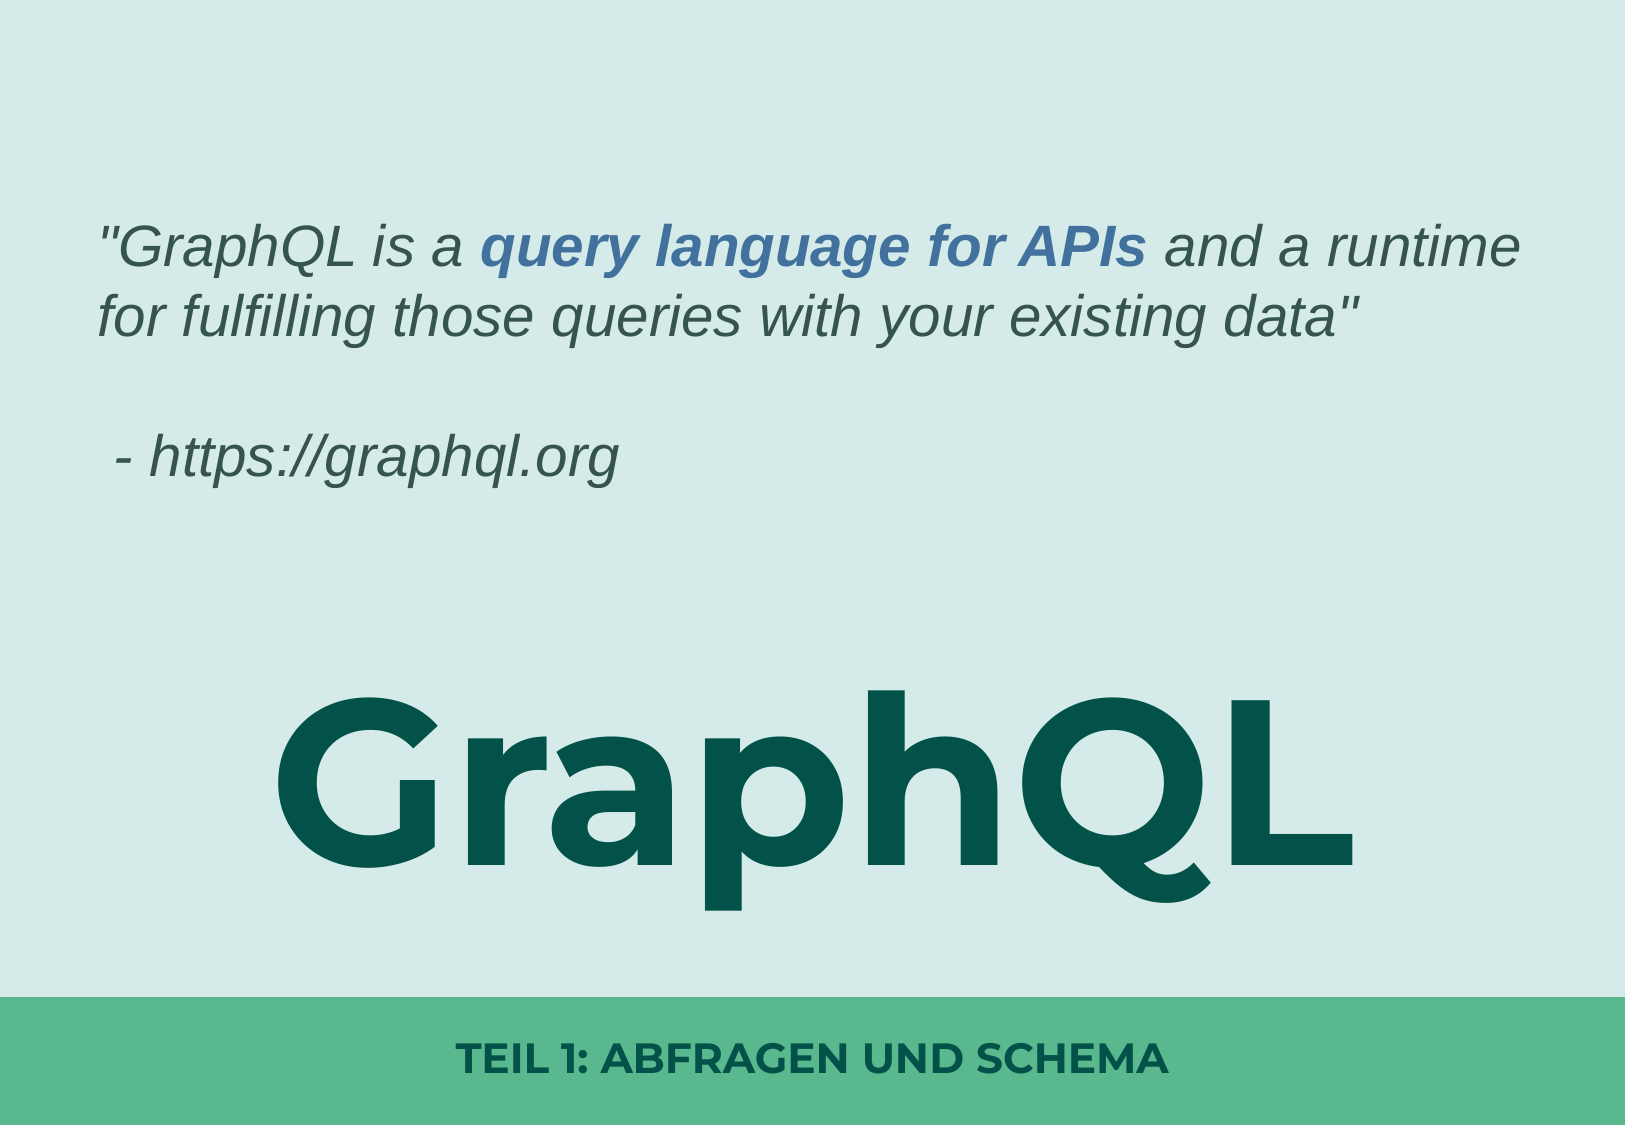

"GraphQL is a query language for APIs and a runtime for fulfilling those queries with your existing data"

 - https://graphql.org
GraphQL
# Teil 1: Abfragen und Schema